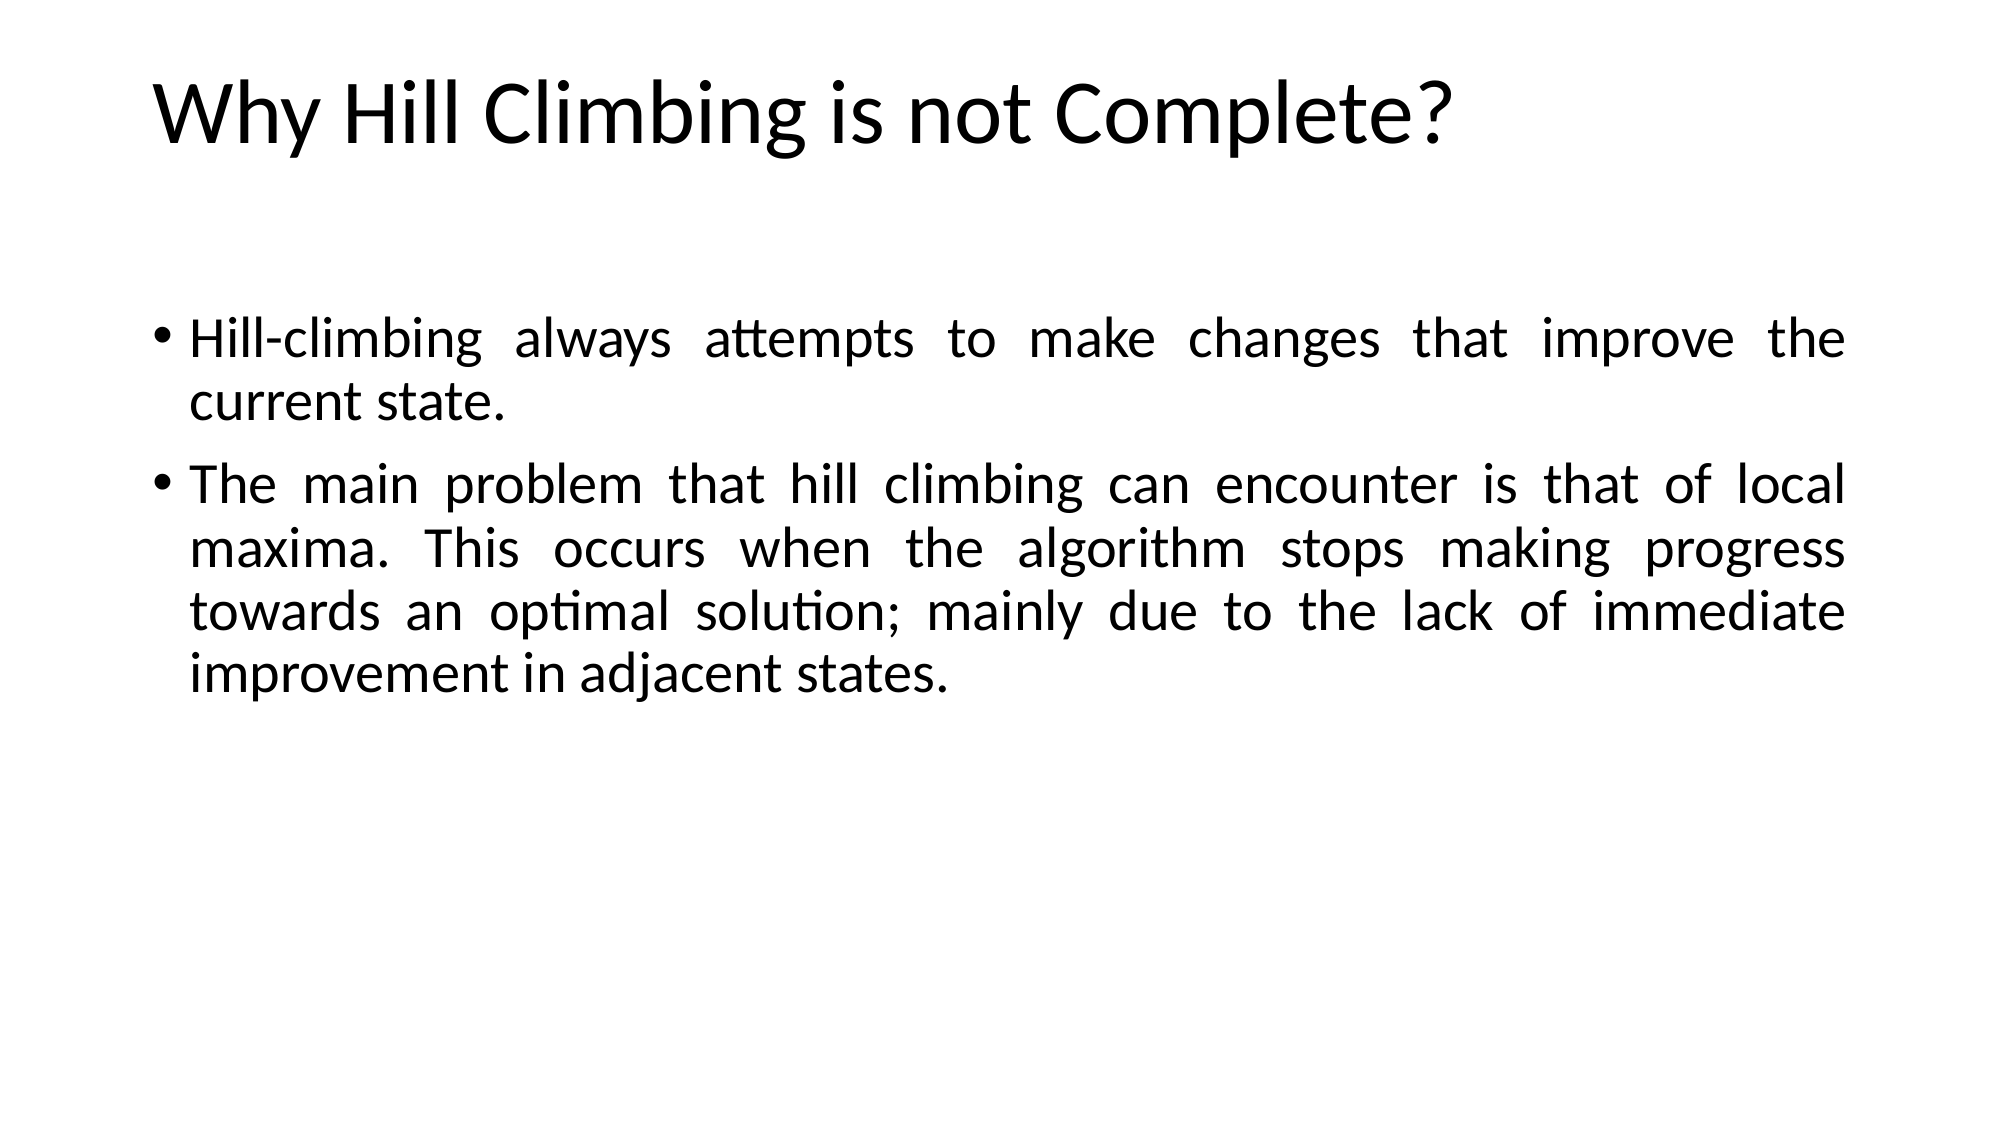

# Why Hill Climbing is not Complete?
Hill-climbing always attempts to make changes that improve the current state.
The main problem that hill climbing can encounter is that of local maxima. This occurs when the algorithm stops making progress towards an optimal solution; mainly due to the lack of immediate improvement in adjacent states.